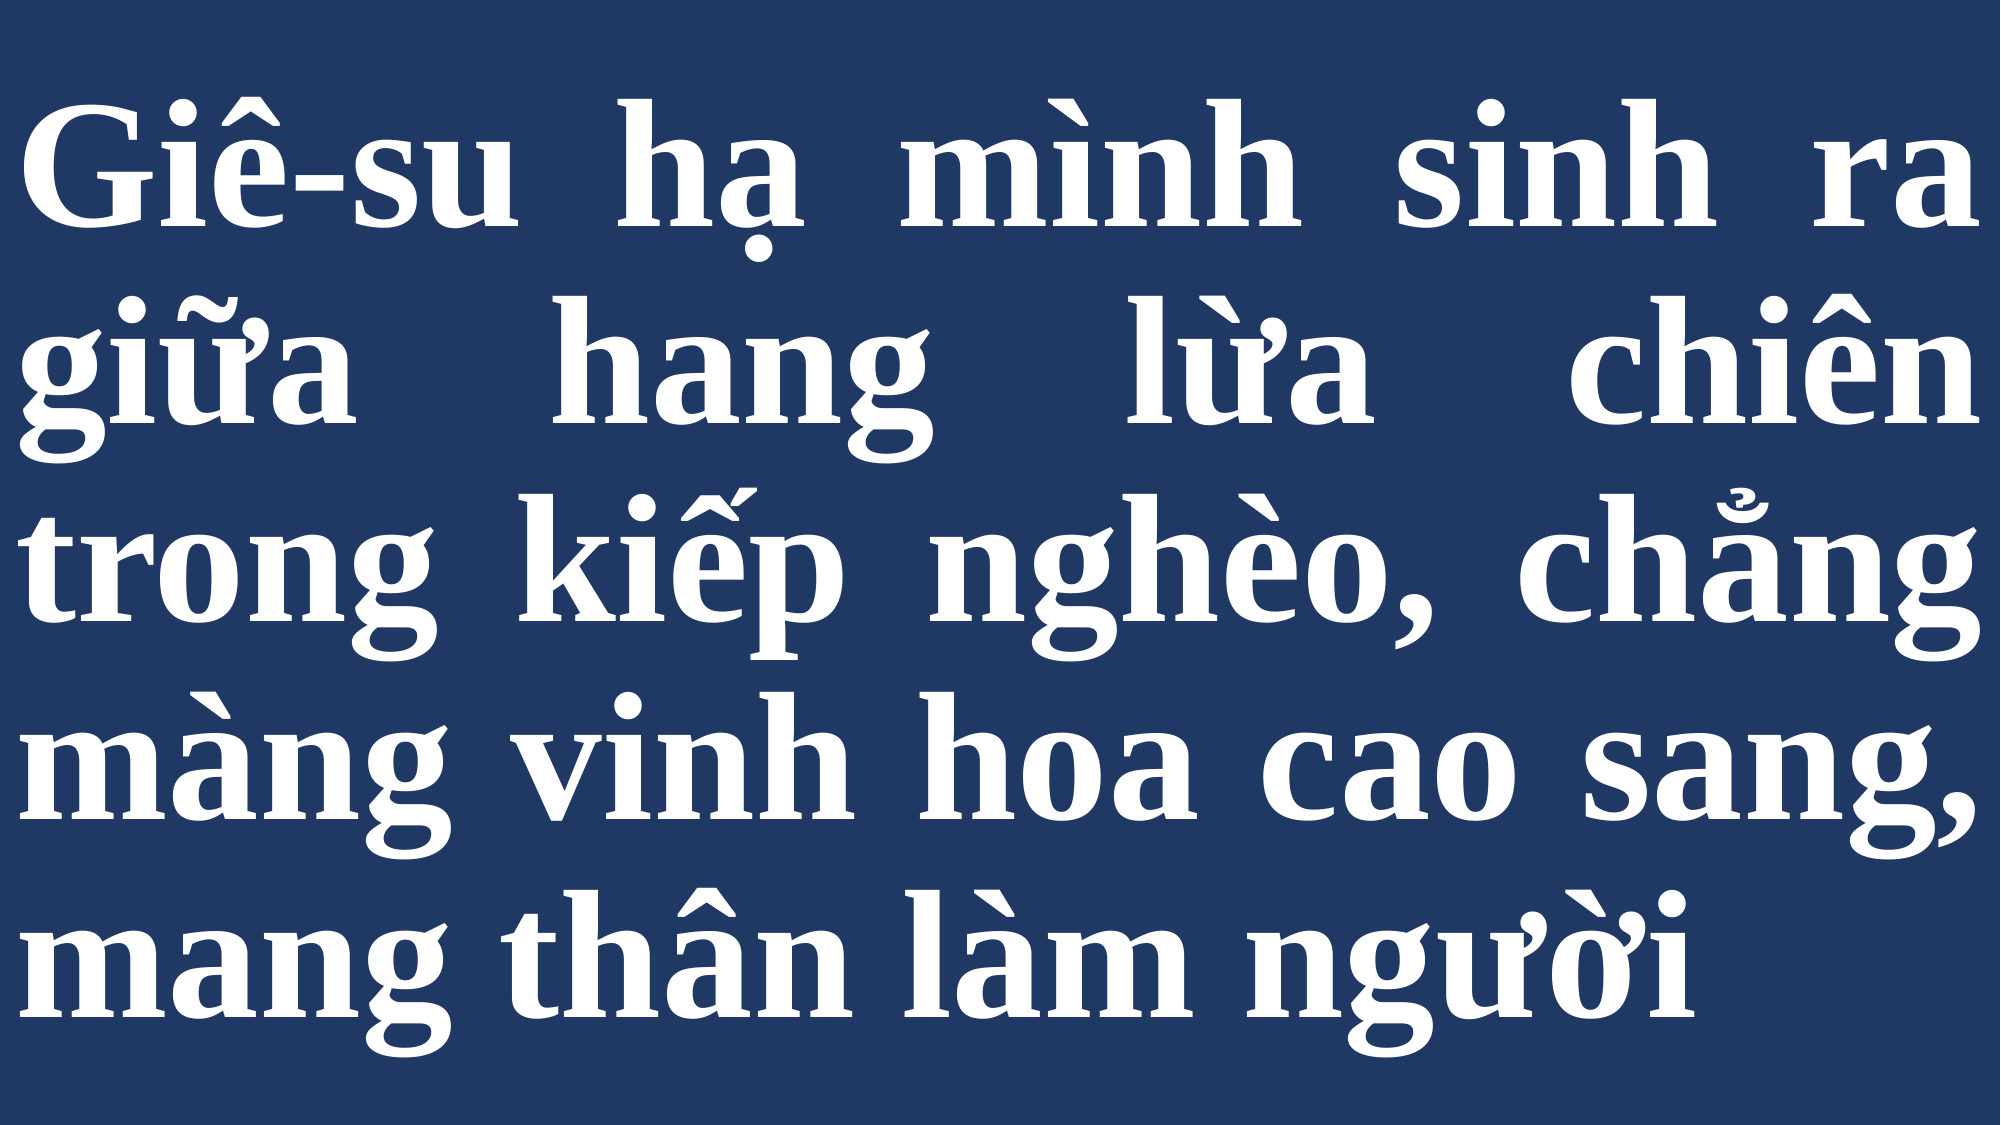

# Giê-su hạ mình sinh ra giữa hang lừa chiên trong kiếp nghèo, chẳng màng vinh hoa cao sang, mang thân làm người